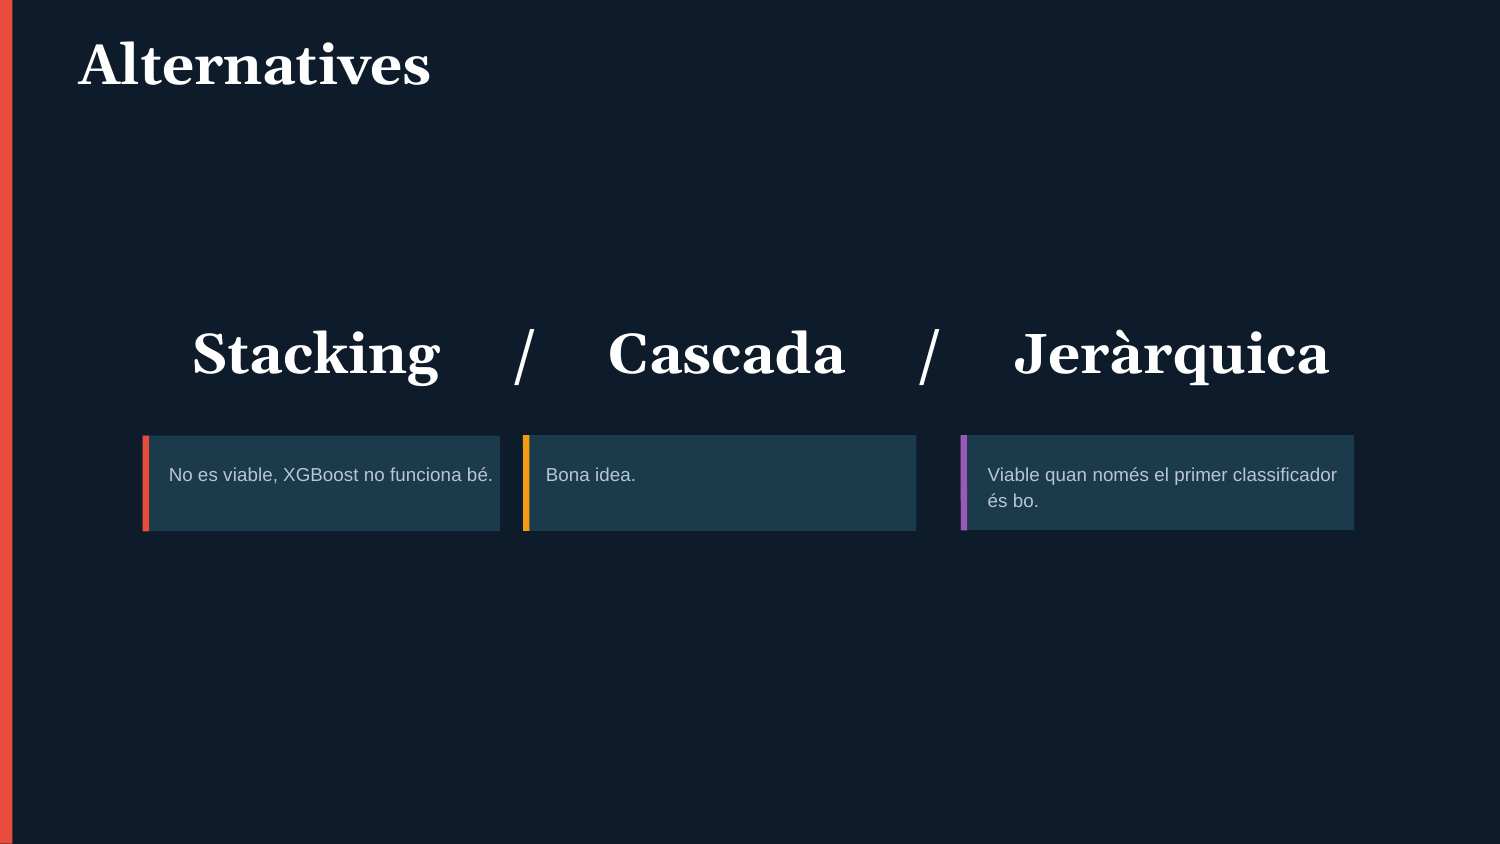

Alternatives
Stacking     /     Cascada     /     Jeràrquica

Bona idea.
No es viable, XGBoost no funciona bé.
Viable quan només el primer classificador és bo.